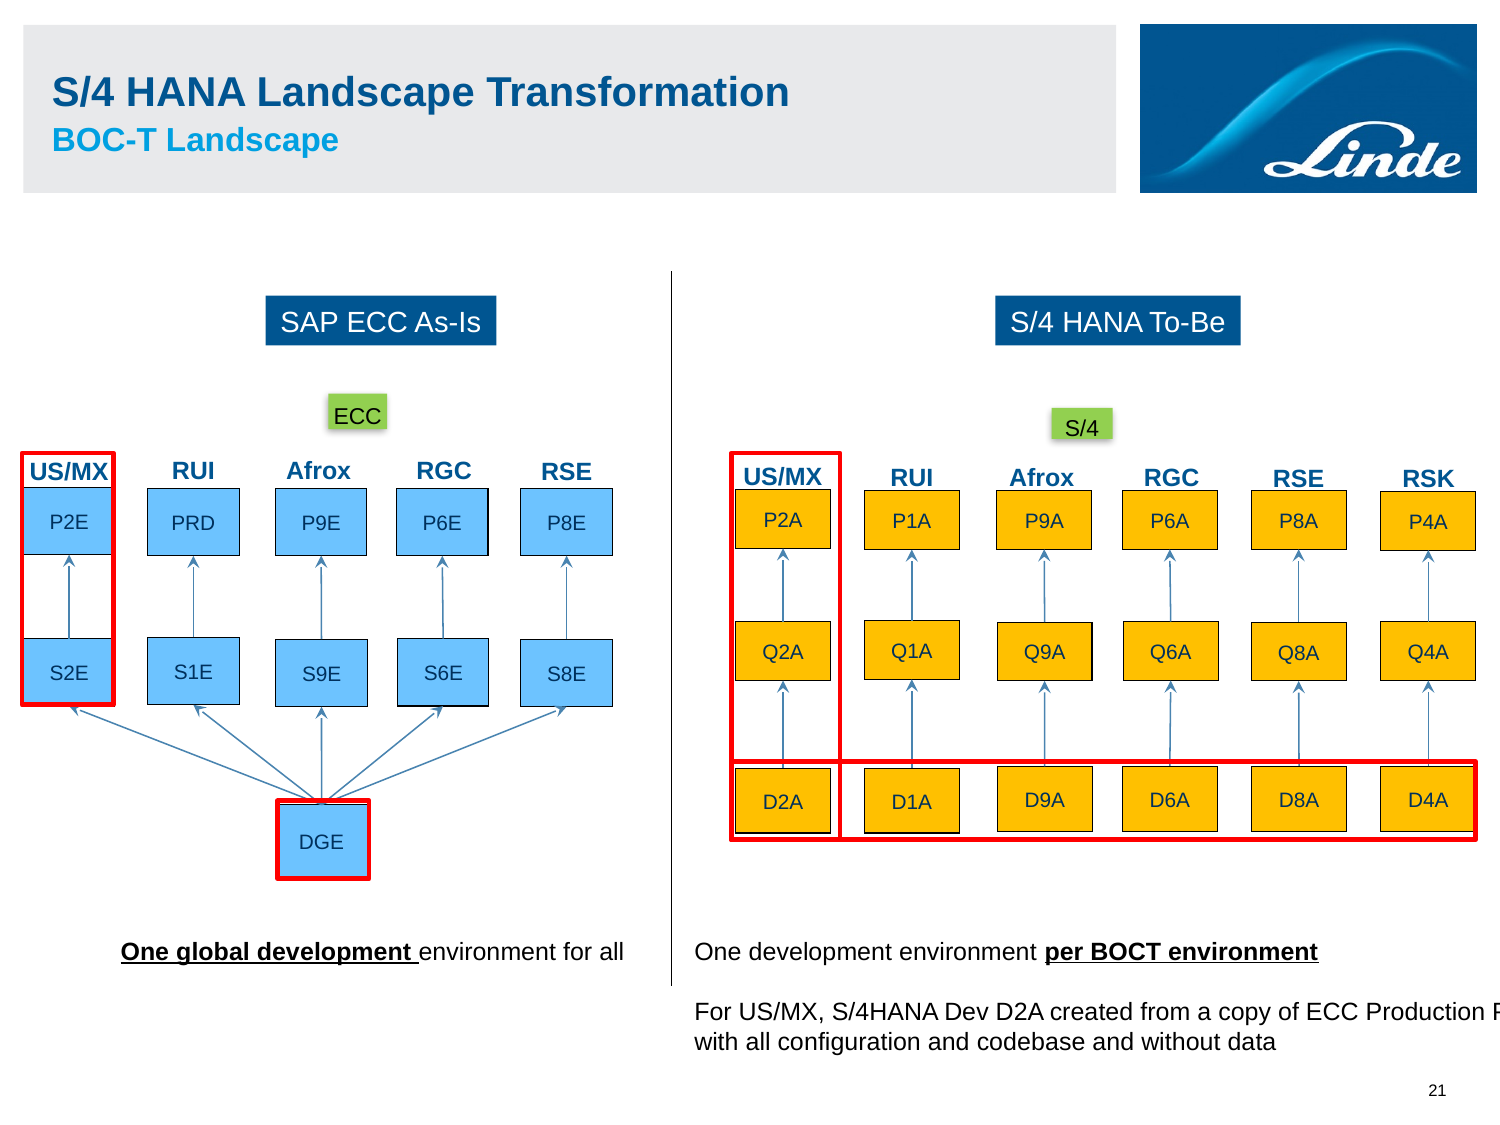

S/4 HANA Landscape Transformation
BOC-T Landscape
SAP ECC As-Is
S/4 HANA To-Be
ECC
RUI
Afrox
RGC
RSE
US/MX
P2E
PRD
P6E
P9E
P8E
S1E
S2E
S6E
S9E
S8E
DGE
S/4
US/MX
RUI
Afrox
RGC
RSE
RSK
P2A
P1A
P6A
P9A
P8A
P4A
Q1A
Q2A
Q6A
Q4A
Q9A
Q8A
D9A
D6A
D8A
D4A
D2A
D1A

One global development environment for all
One development environment per BOCT environment

For US/MX, S/4HANA Dev D2A created from a copy of ECC Production P2E
with all configuration and codebase and without data